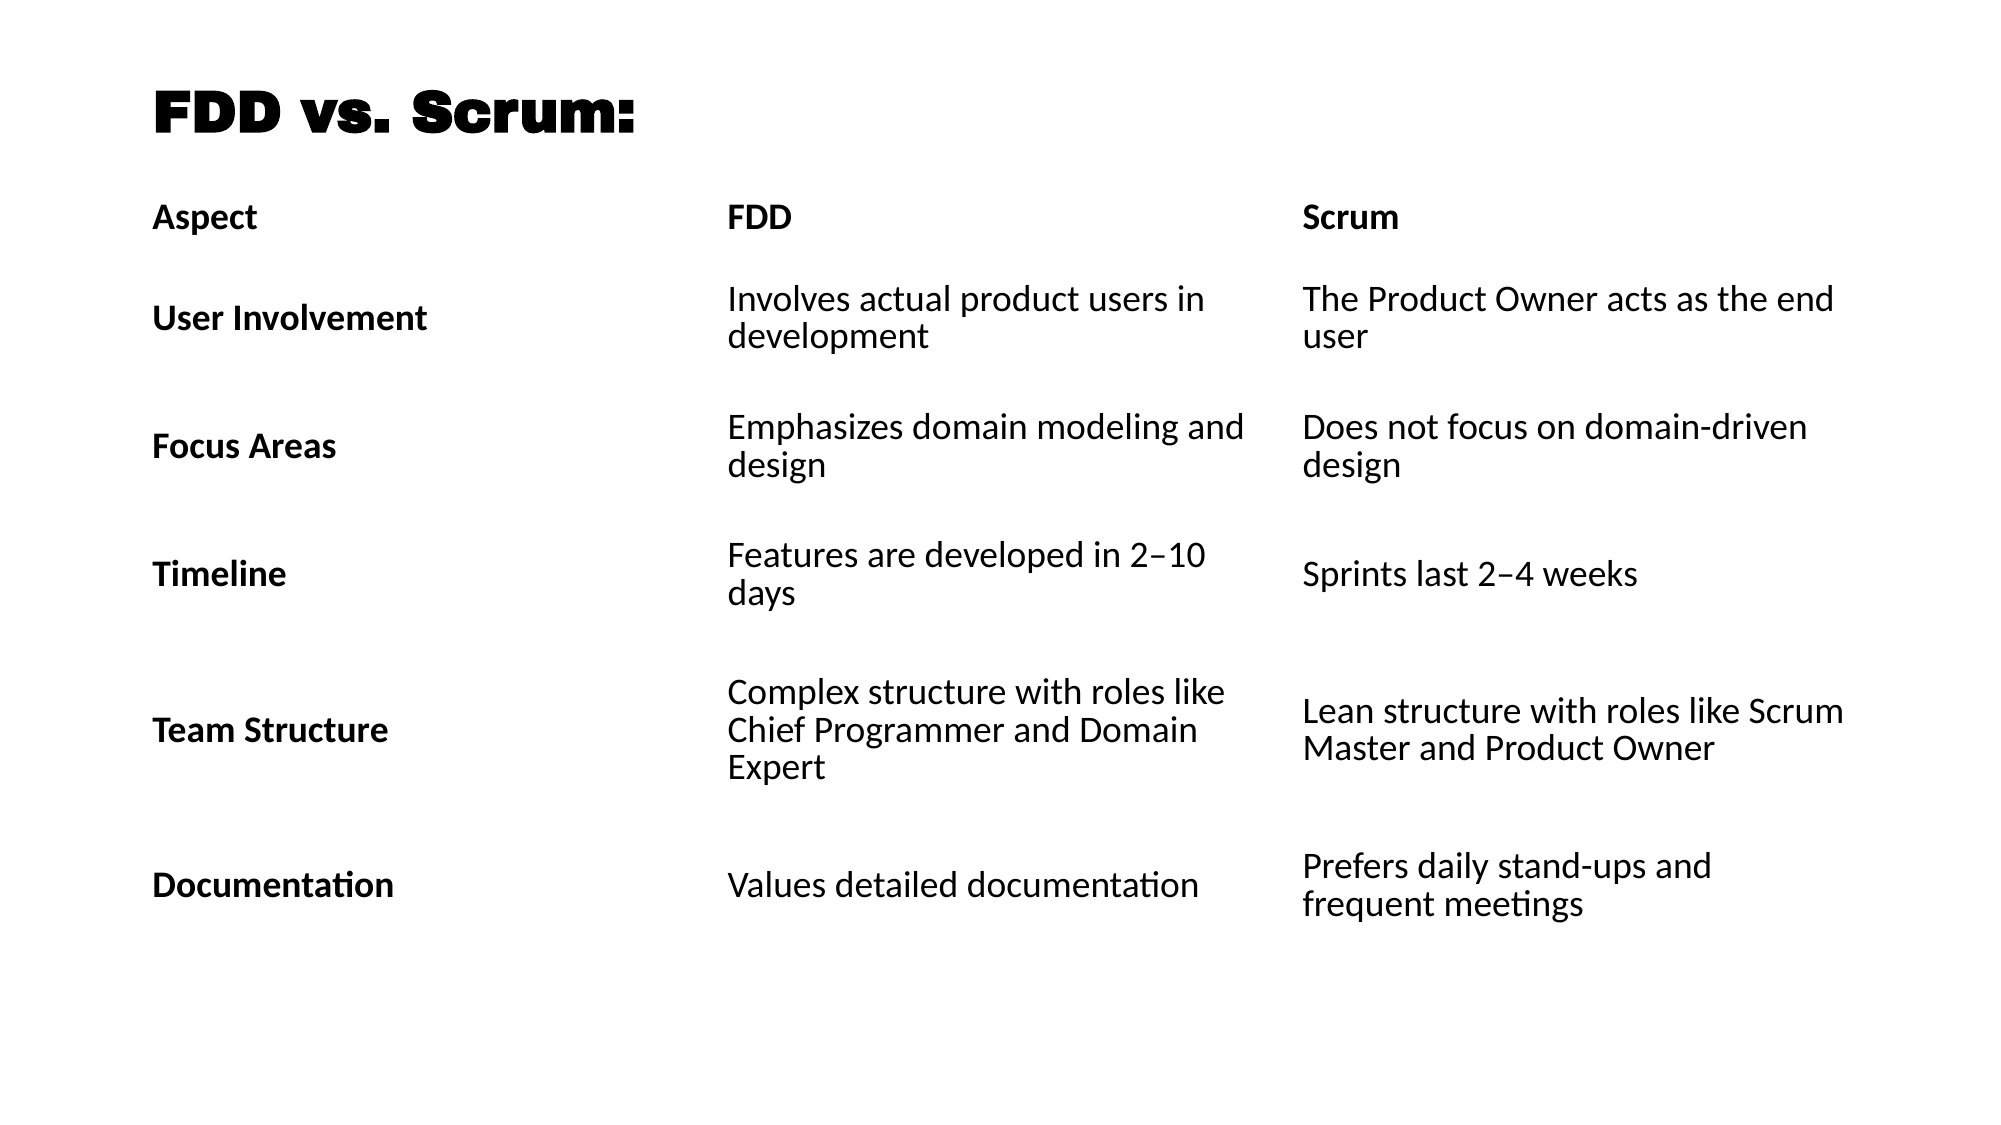

# FDD vs. Scrum:
| Aspect | FDD | Scrum |
| --- | --- | --- |
| User Involvement | Involves actual product users in development | The Product Owner acts as the end user |
| Focus Areas | Emphasizes domain modeling and design | Does not focus on domain-driven design |
| Timeline | Features are developed in 2–10 days | Sprints last 2–4 weeks |
| Team Structure | Complex structure with roles like Chief Programmer and Domain Expert | Lean structure with roles like Scrum Master and Product Owner |
| Documentation | Values detailed documentation | Prefers daily stand-ups and frequent meetings |